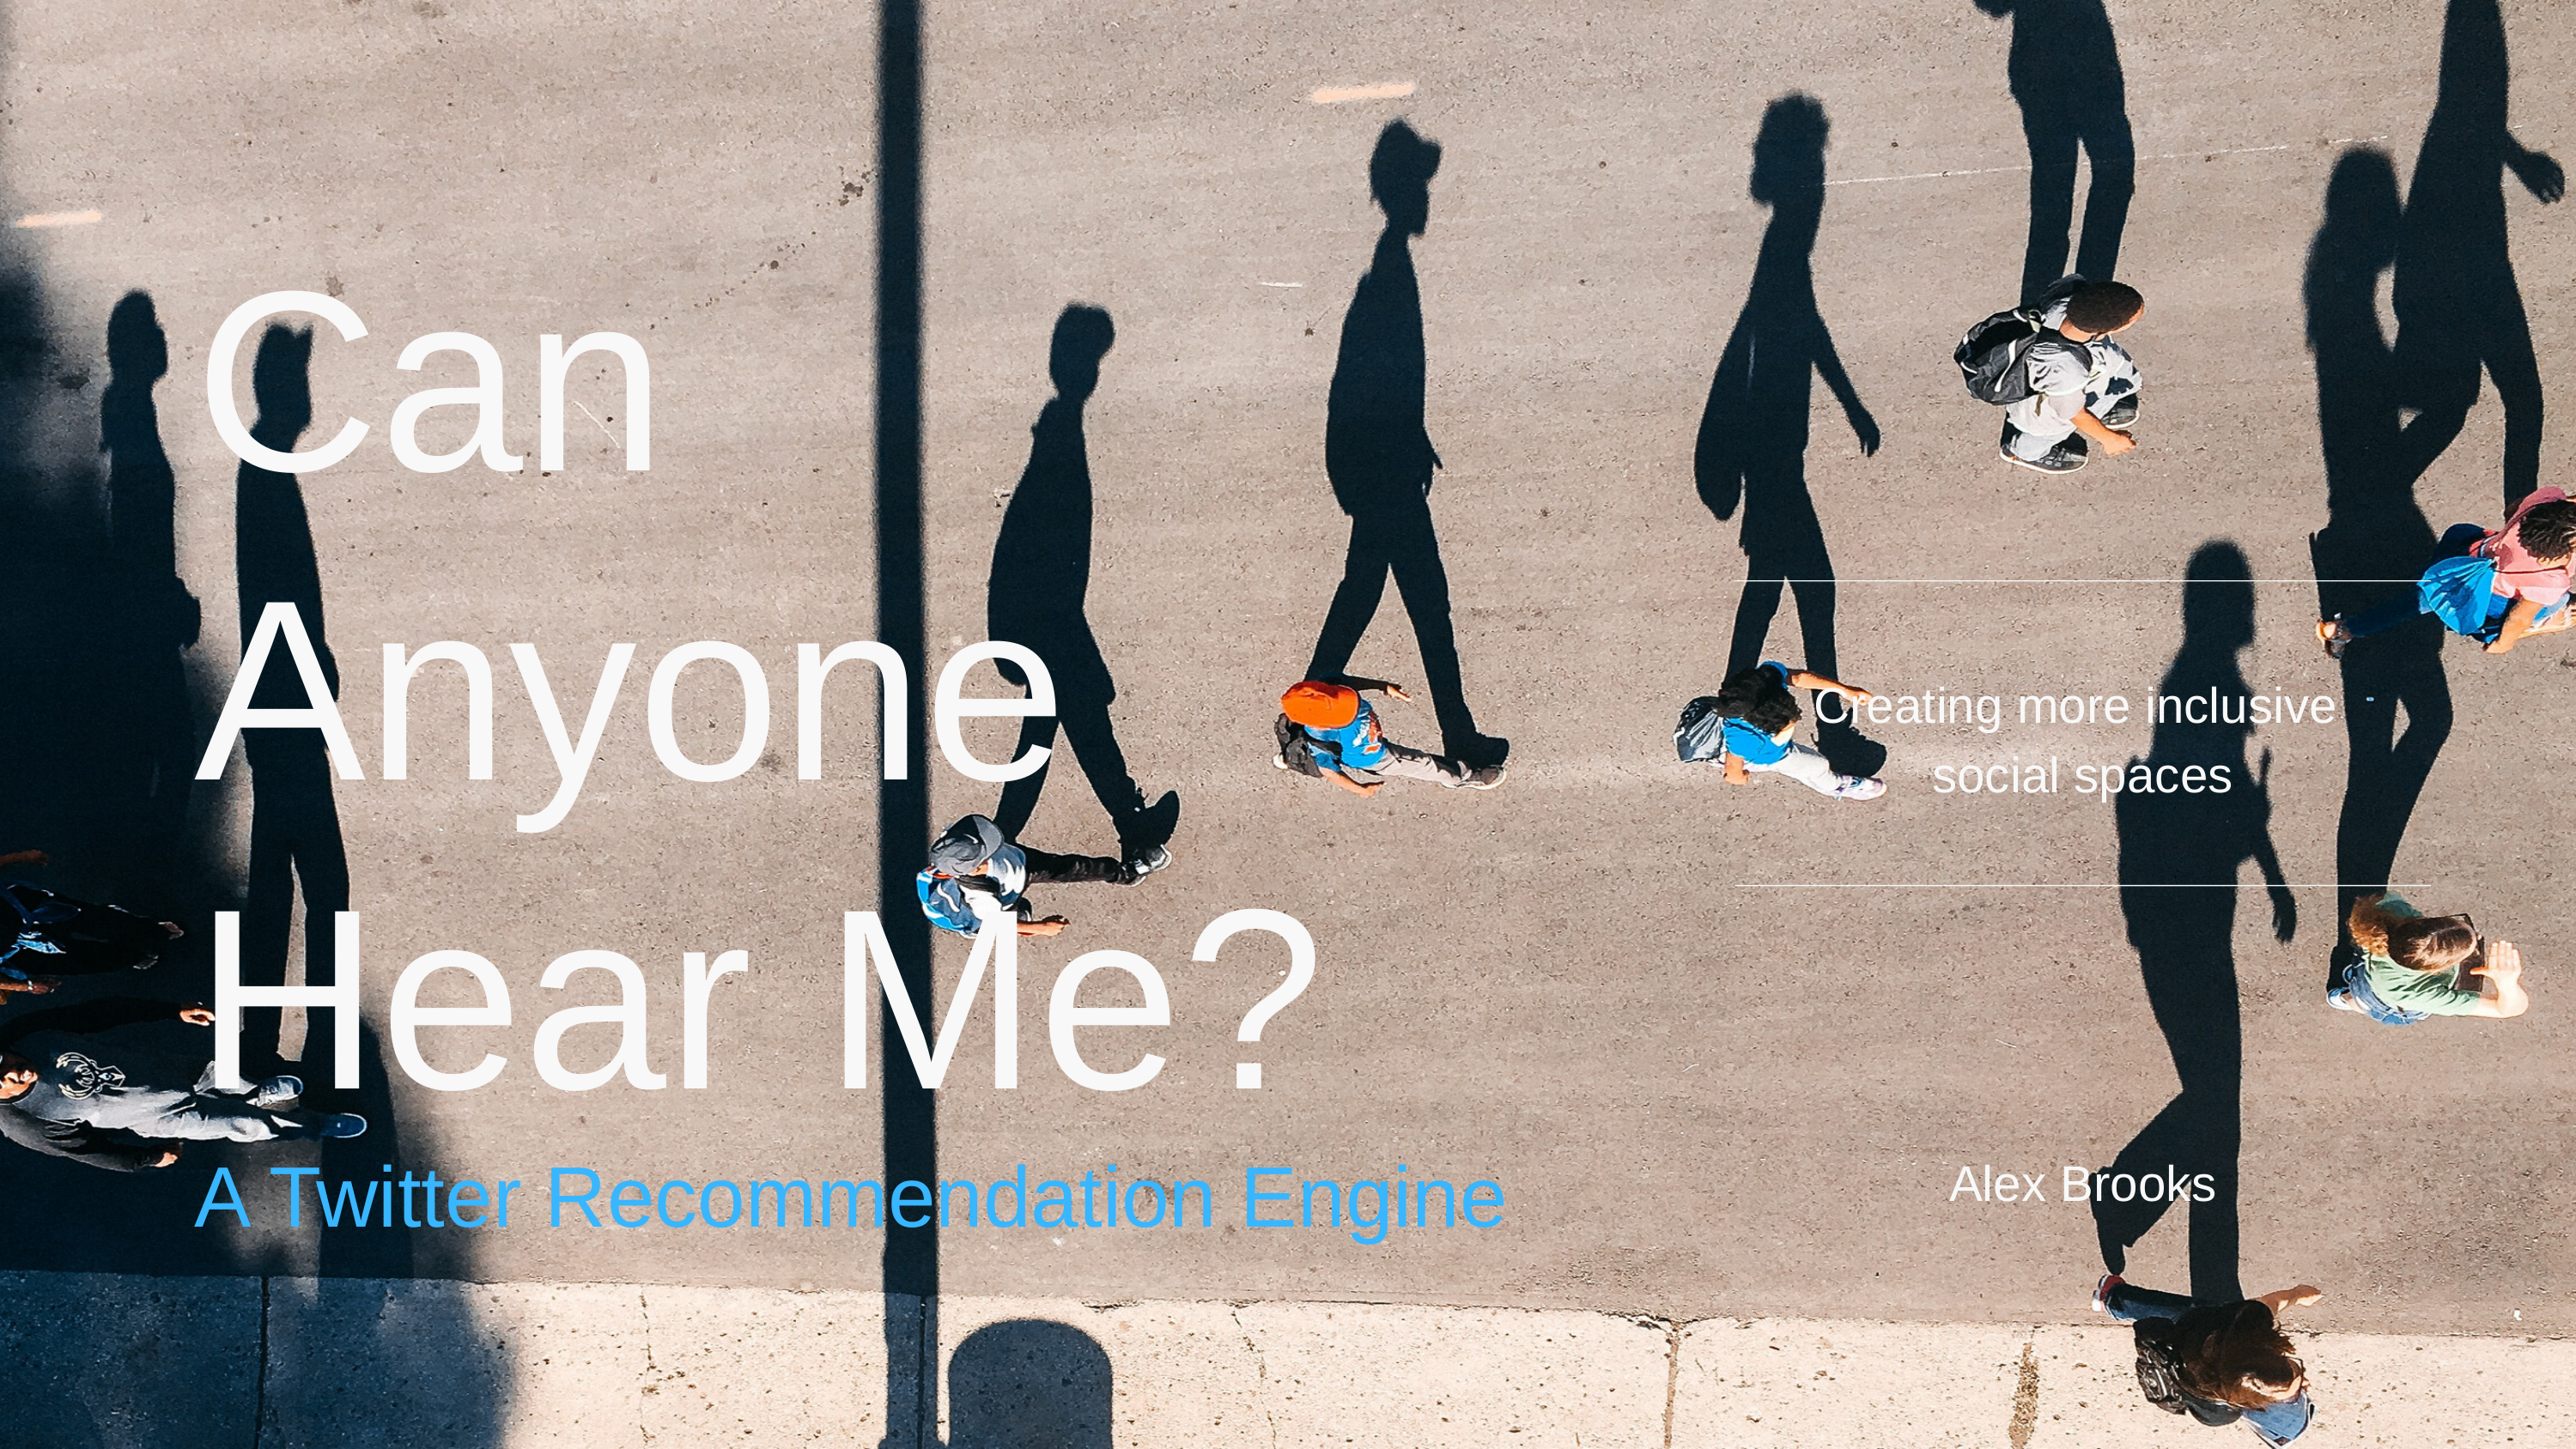

Can Anyone Hear Me?
A Twitter Recommendation Engine

Creating more inclusive
social spaces

Alex Brooks